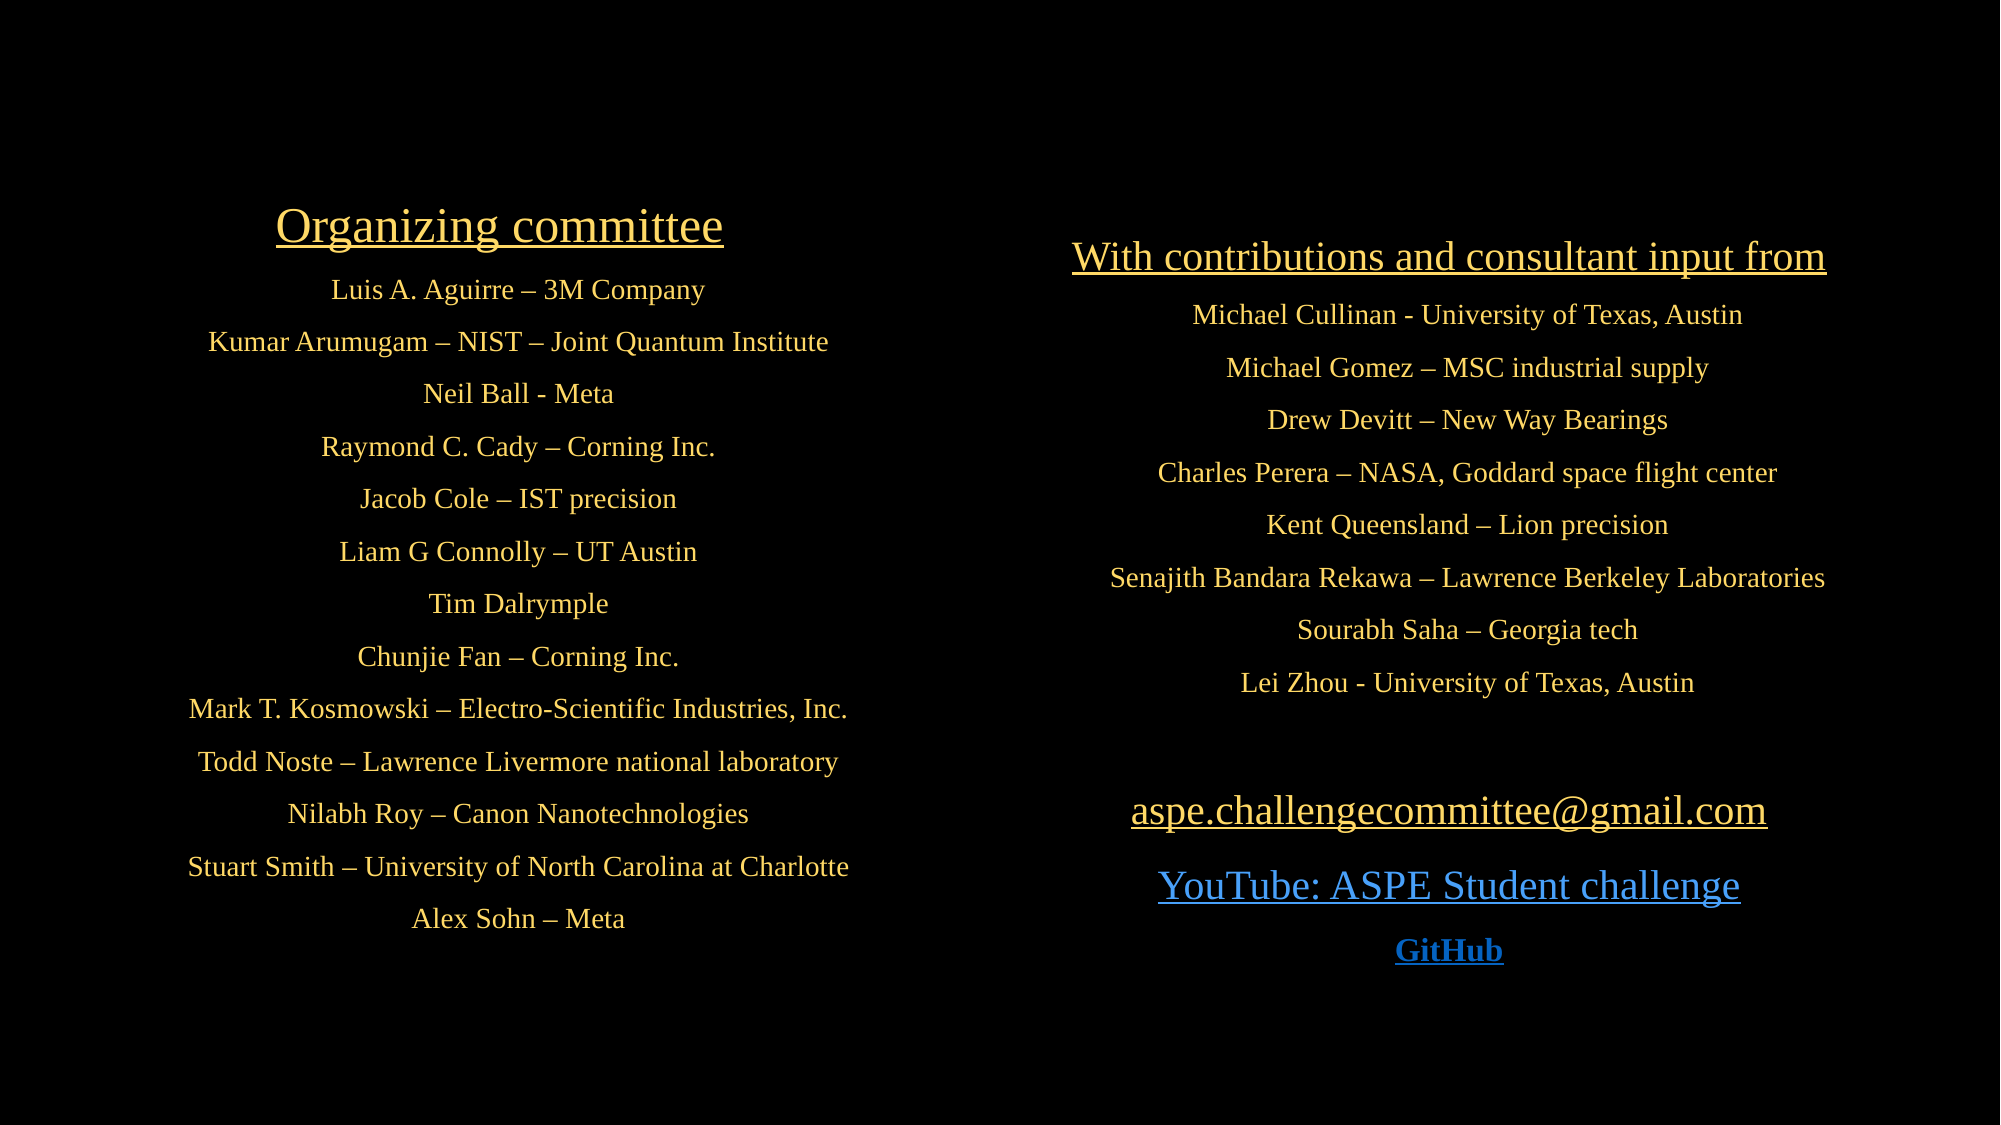

Organizing committee
Luis A. Aguirre – 3M Company
Kumar Arumugam – NIST – Joint Quantum Institute
Neil Ball - Meta
Raymond C. Cady – Corning Inc.
Jacob Cole – IST precision
Liam G Connolly – UT Austin
Tim Dalrymple
Chunjie Fan – Corning Inc.
Mark T. Kosmowski – Electro-Scientific Industries, Inc.
Todd Noste – Lawrence Livermore national laboratory
Nilabh Roy – Canon Nanotechnologies
Stuart Smith – University of North Carolina at Charlotte
Alex Sohn – Meta
With contributions and consultant input from
Michael Cullinan - University of Texas, Austin
Michael Gomez – MSC industrial supply
Drew Devitt – New Way Bearings
Charles Perera – NASA, Goddard space flight center
Kent Queensland – Lion precision
Senajith Bandara Rekawa – Lawrence Berkeley Laboratories
Sourabh Saha – Georgia tech
Lei Zhou - University of Texas, Austin

aspe.challengecommittee@gmail.com
YouTube: ASPE Student challenge
GitHub